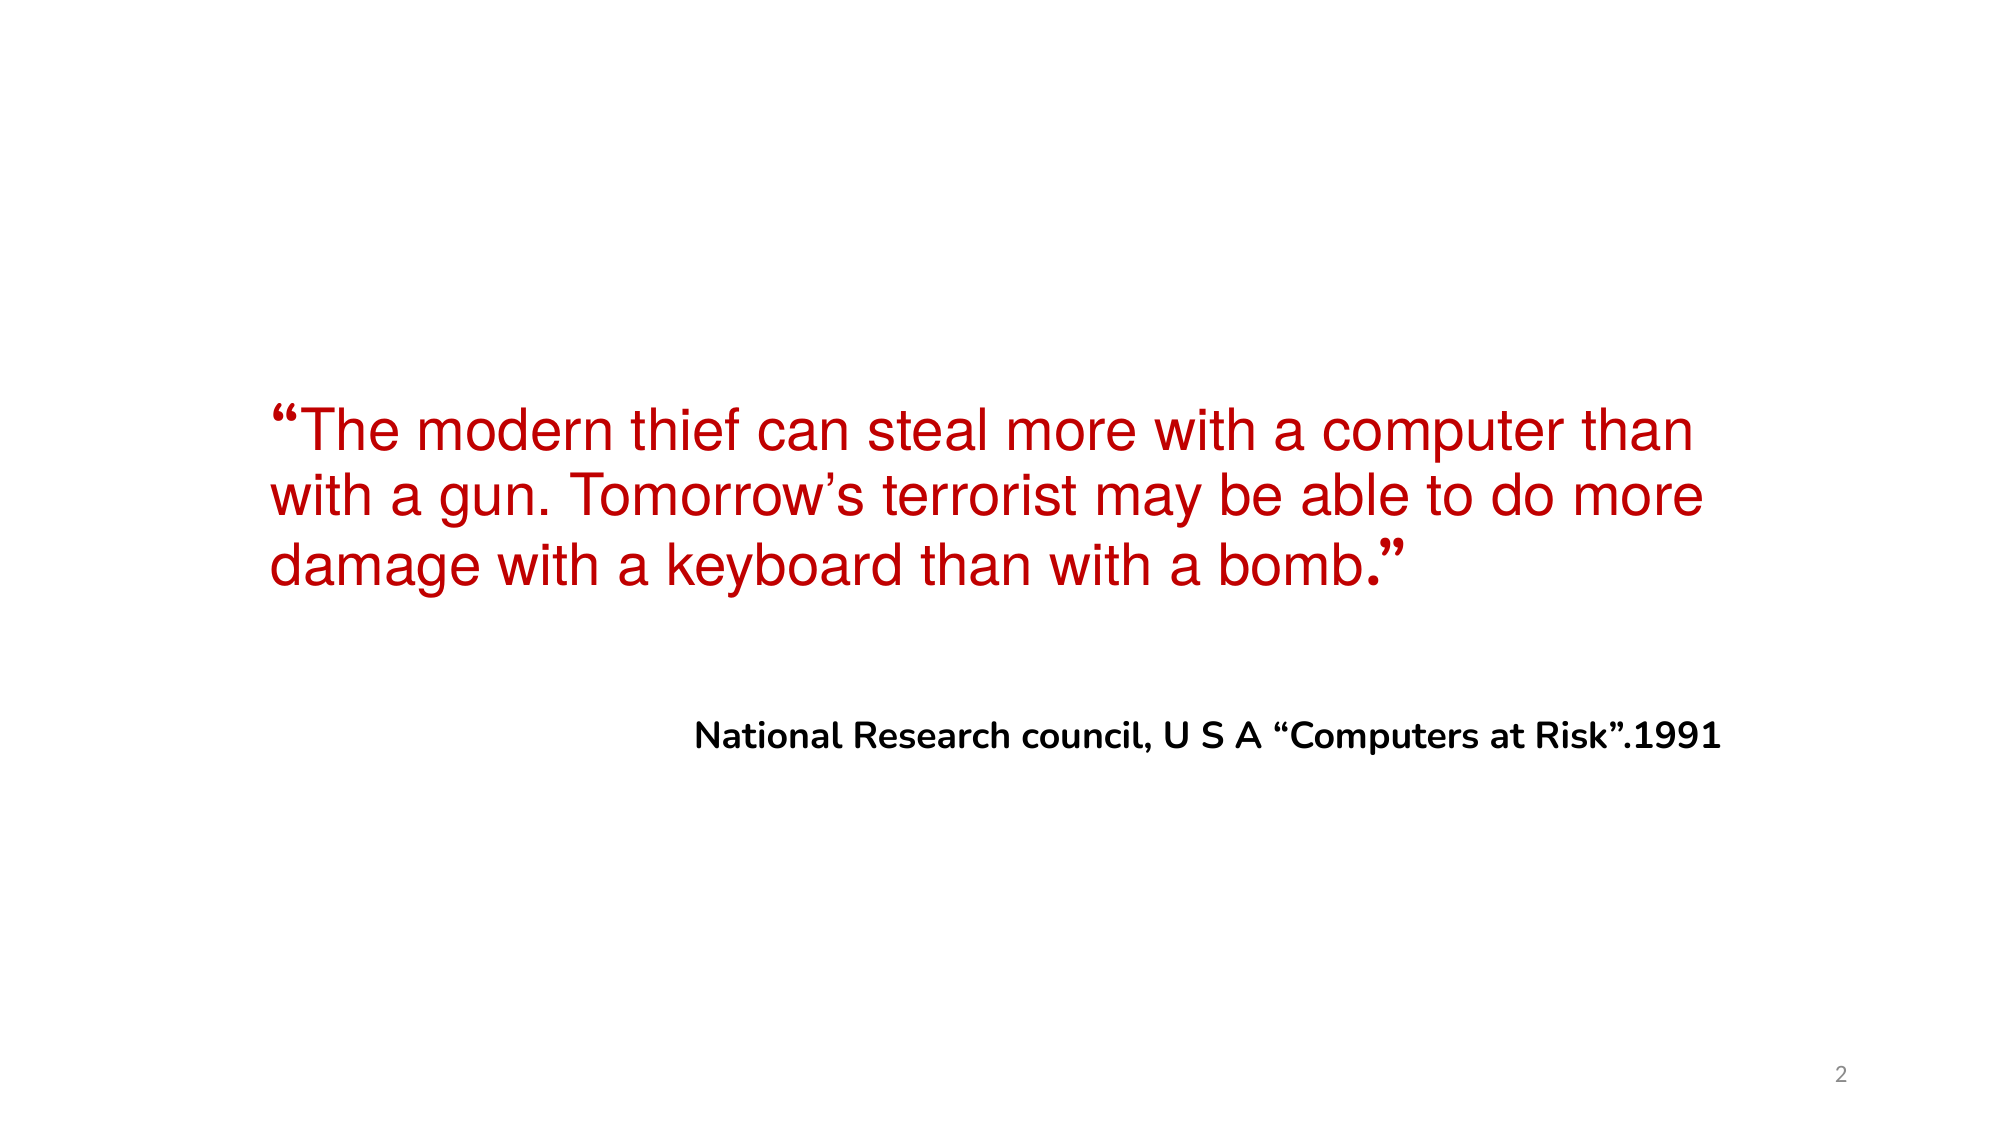

“The modern thief can steal more with a computer than with a gun. Tomorrow’s terrorist may be able to do more damage with a keyboard than with a bomb.”
National Research council, U S A “Computers at Risk”.1991
2